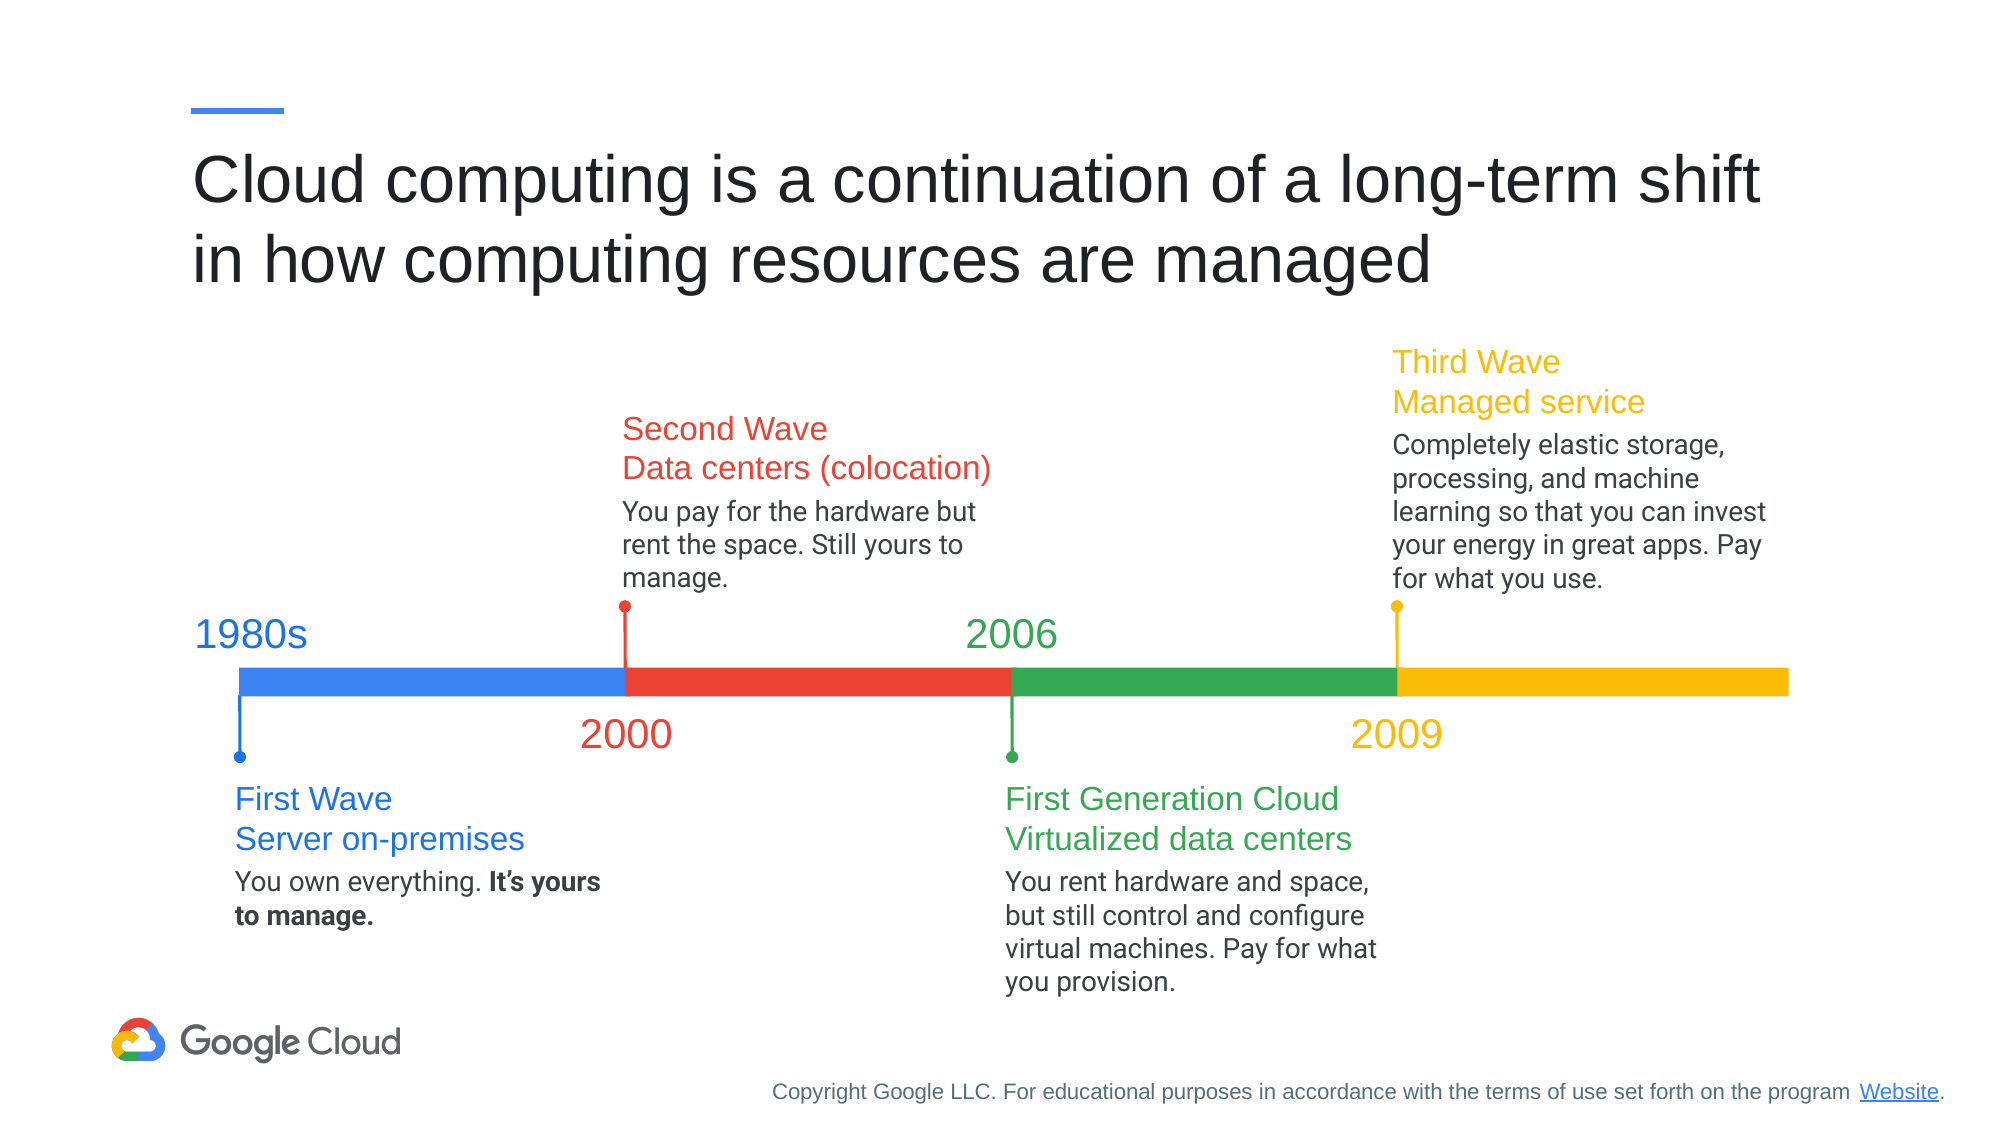

# Cloud computing is a continuation of a long-term shift in how computing resources are managed
Third Wave
Managed service
Completely elastic storage, processing, and machine learning so that you can invest your energy in great apps. Pay for what you use.
Second Wave
Data centers (colocation)
You pay for the hardware but rent the space. Still yours to manage.
1980s
2006

2000
2009
First Wave
Server on-premises
You own everything. It’s yours to manage.
First Generation Cloud
Virtualized data centers
You rent hardware and space, but still control and configure virtual machines. Pay for what you provision.
Copyright Google LLC. For educational purposes in accordance with the terms of use set forth on the program Website.